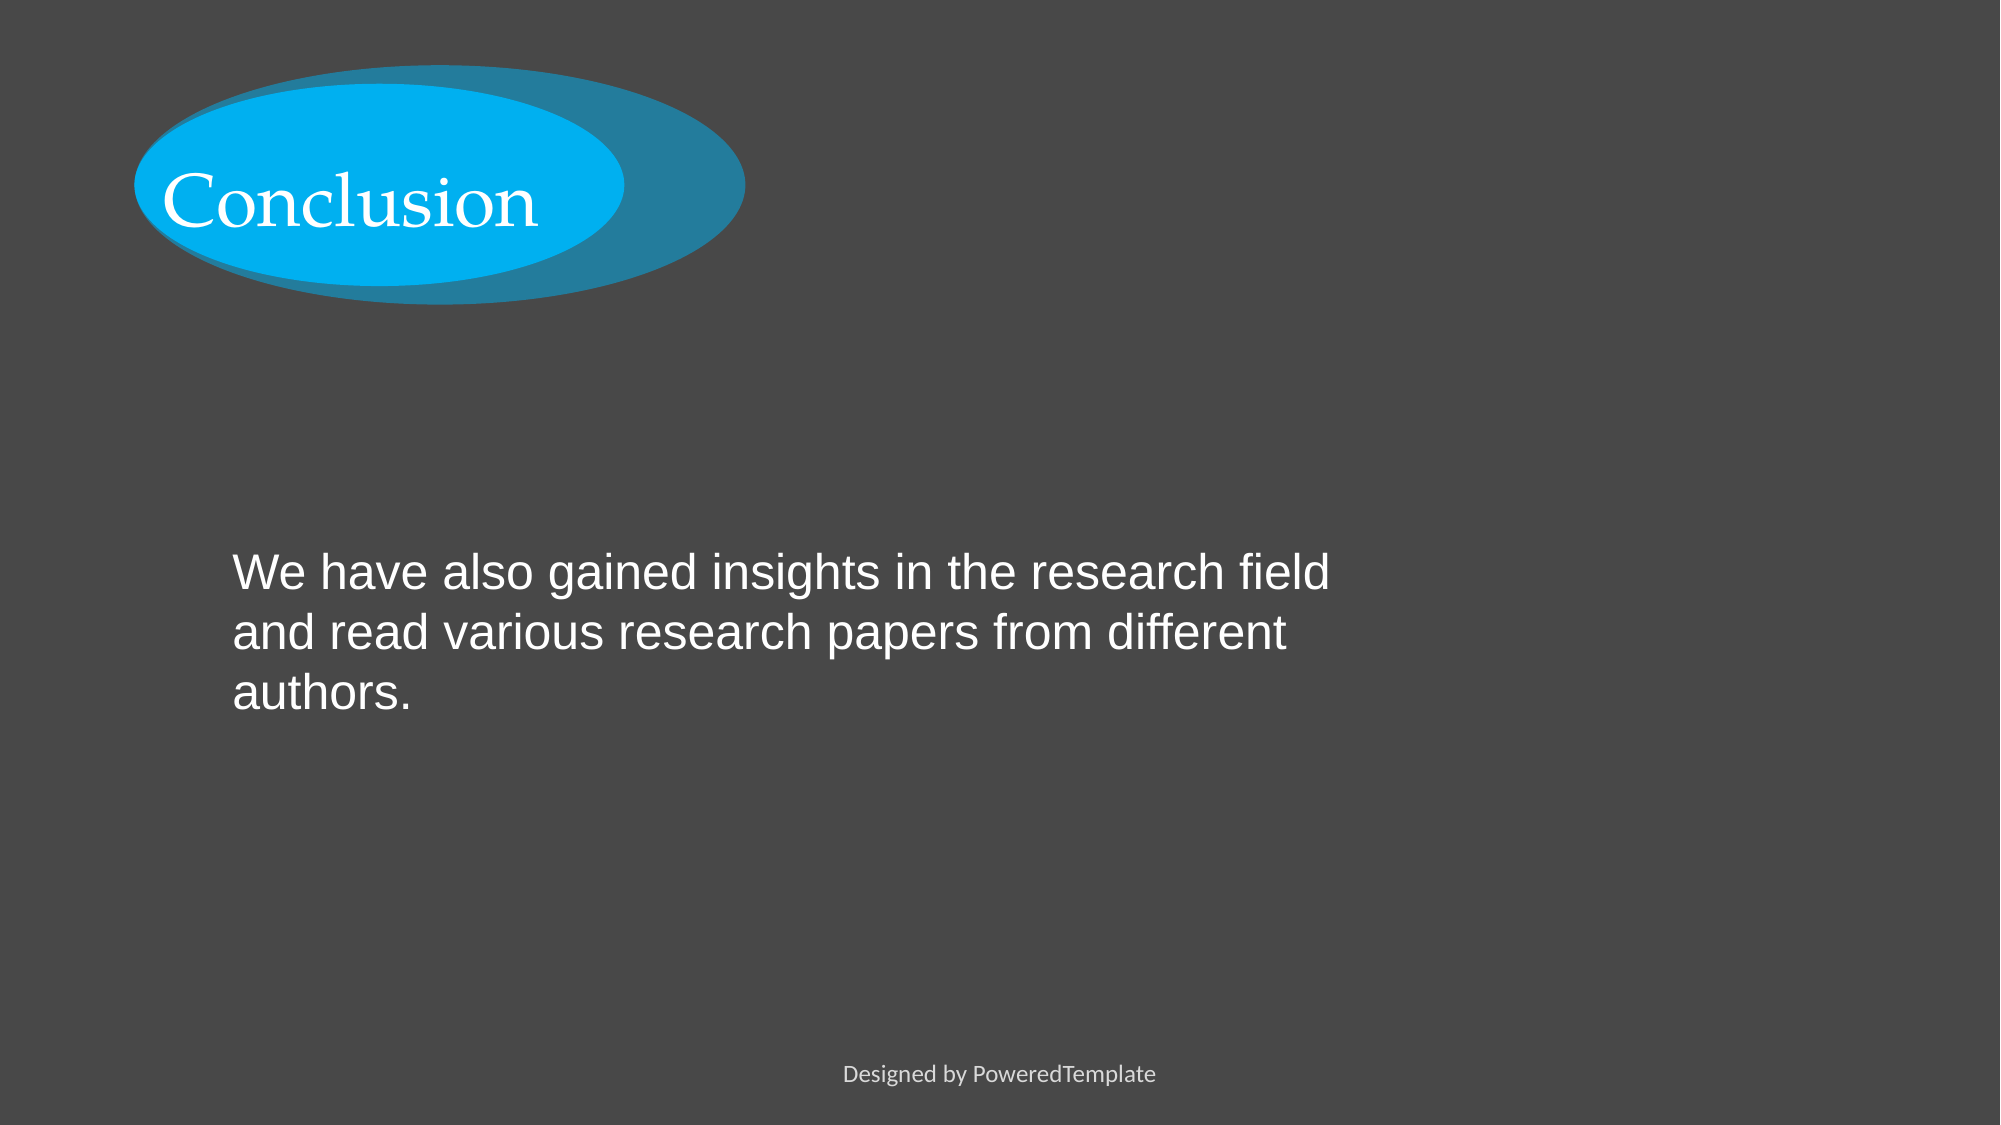

#

Conclusion
We have also gained insights in the research field and read various research papers from different authors.
Designed by PoweredTemplate